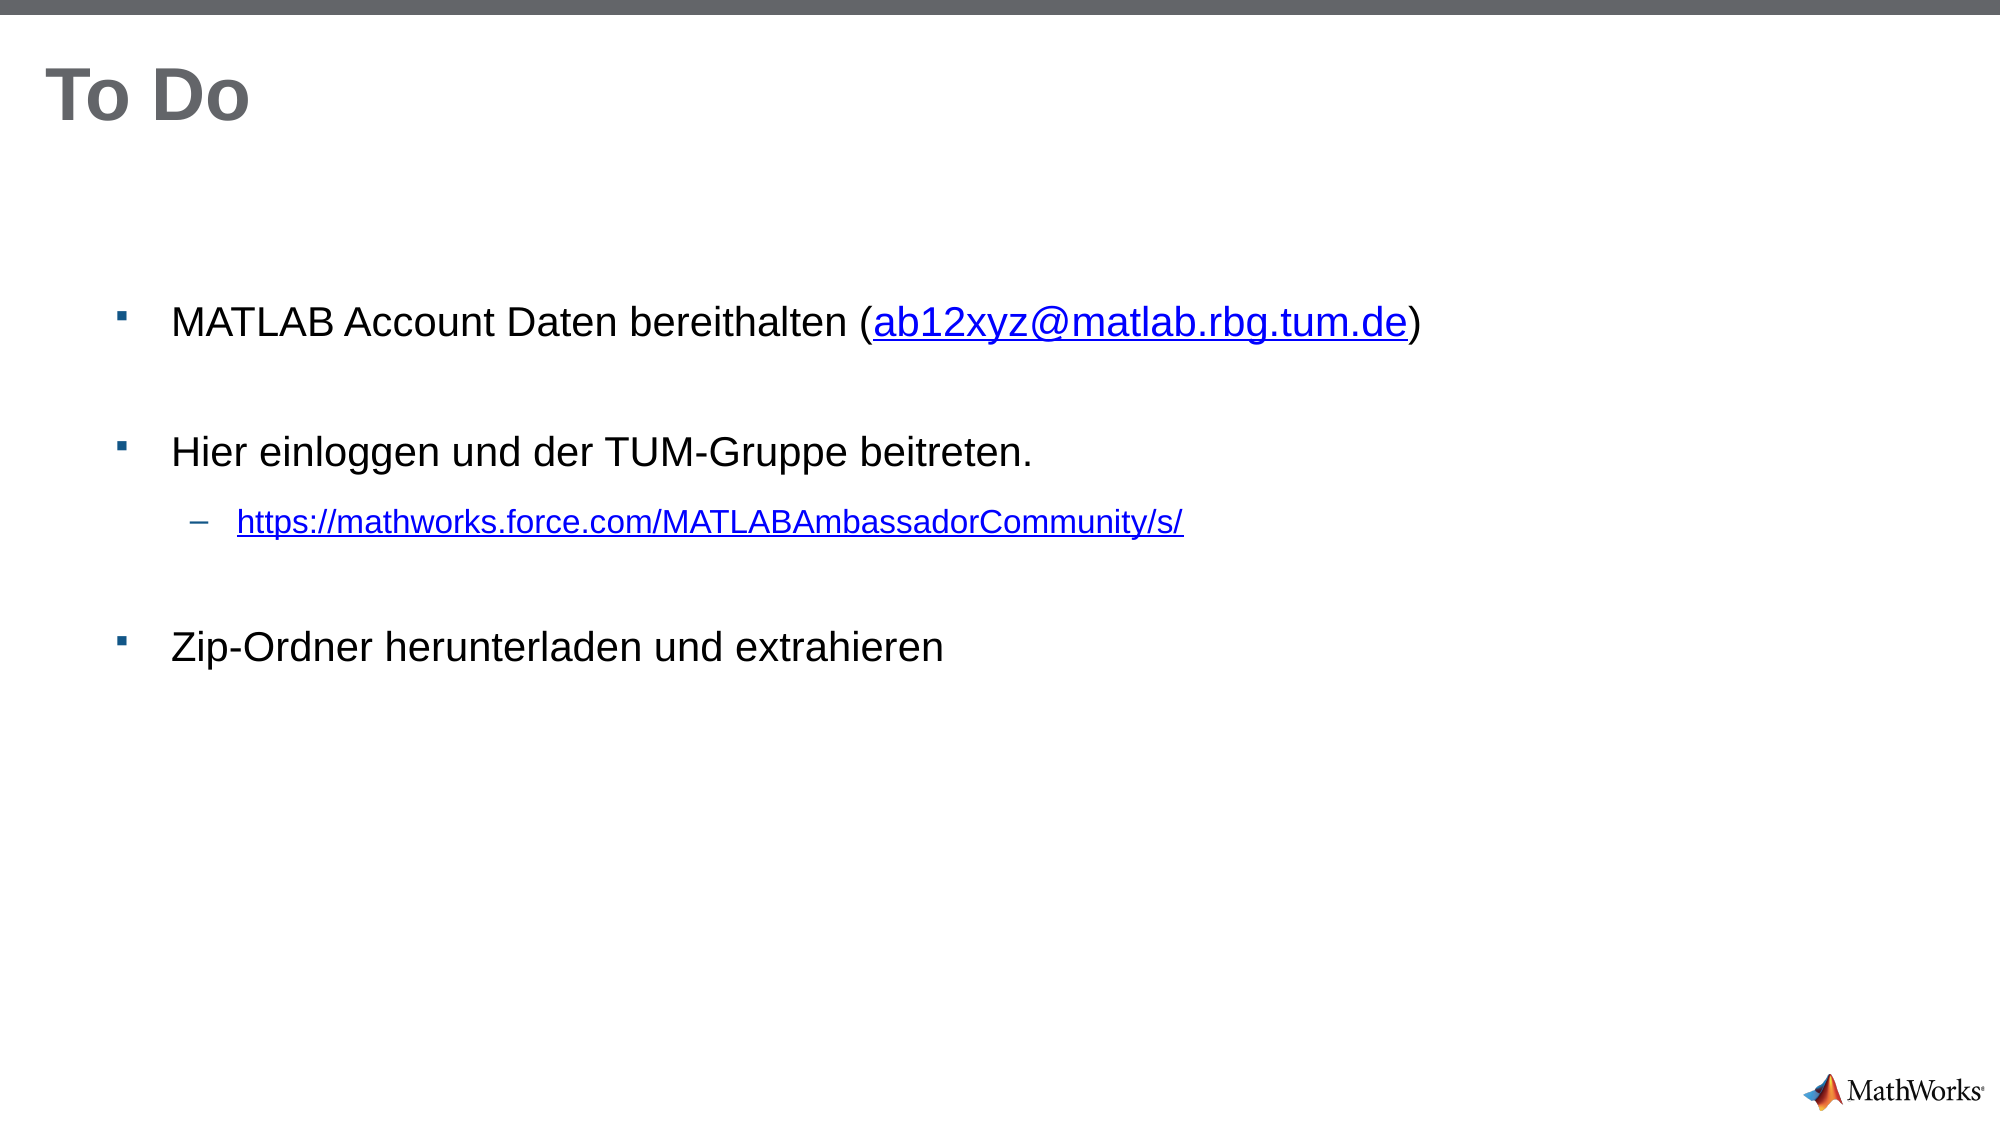

# To Do
MATLAB Account Daten bereithalten (ab12xyz@matlab.rbg.tum.de)

Hier einloggen und der TUM-Gruppe beitreten.
https://mathworks.force.com/MATLABAmbassadorCommunity/s/

Zip-Ordner herunterladen und extrahieren